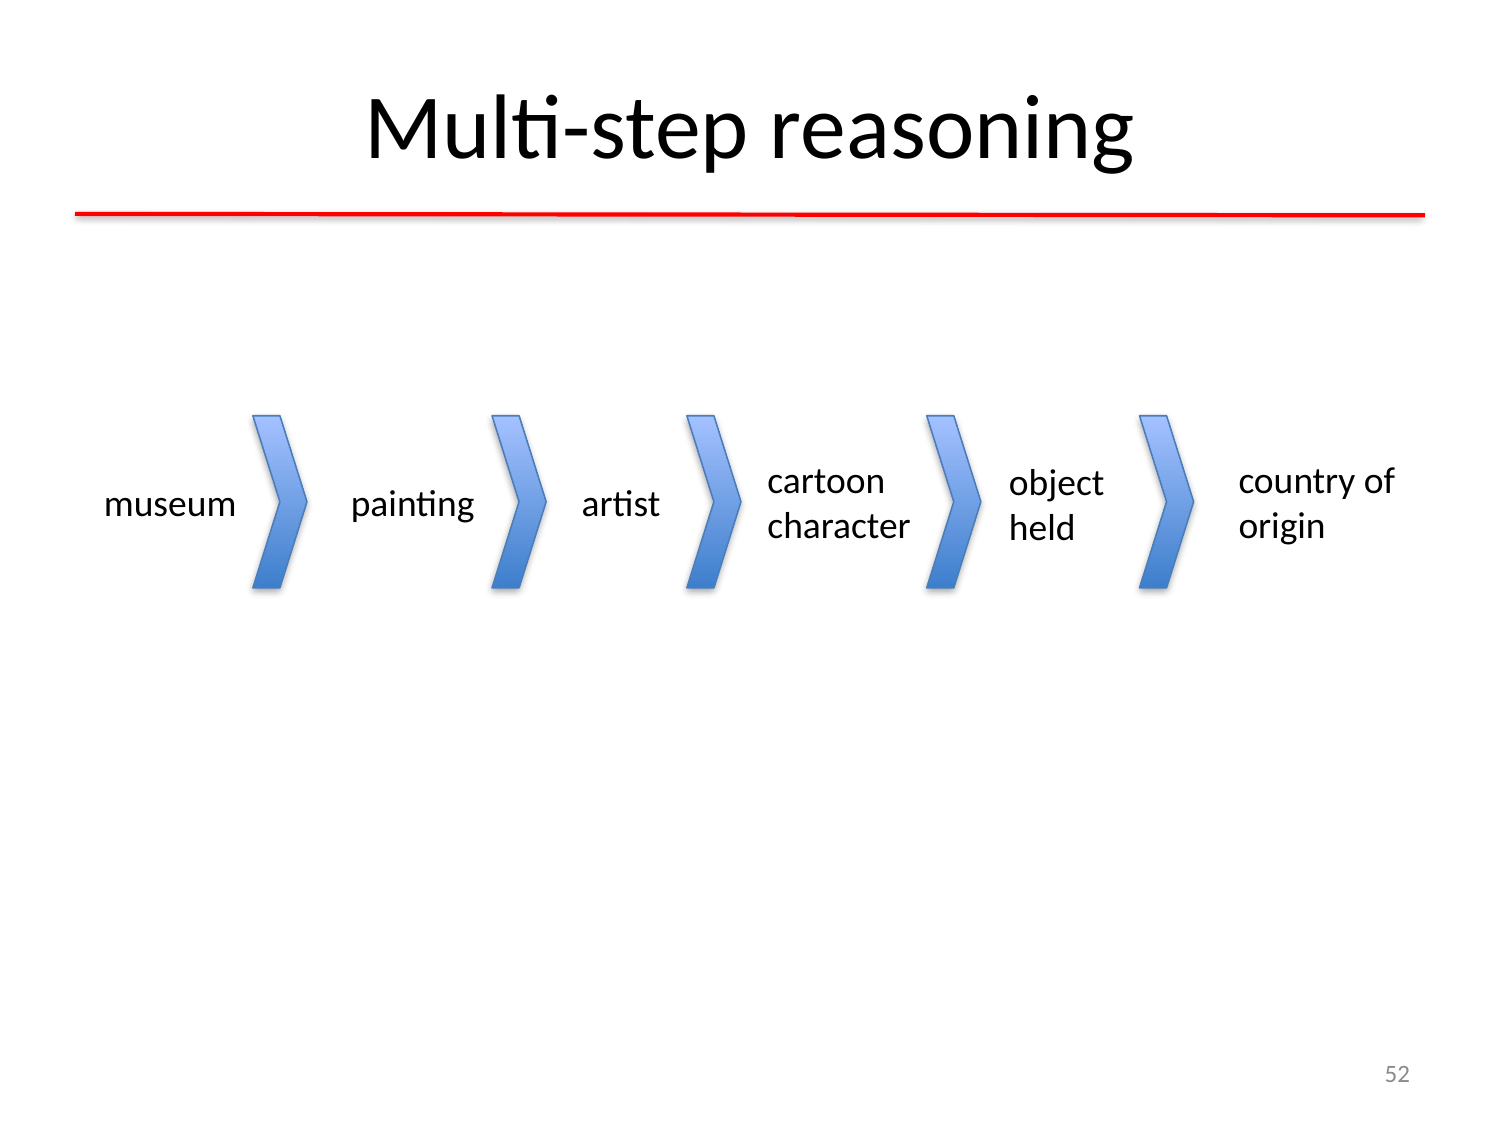

# Multi-step reasoning

country of
origin
cartoon
character
object
held
museum
painting
artist
52